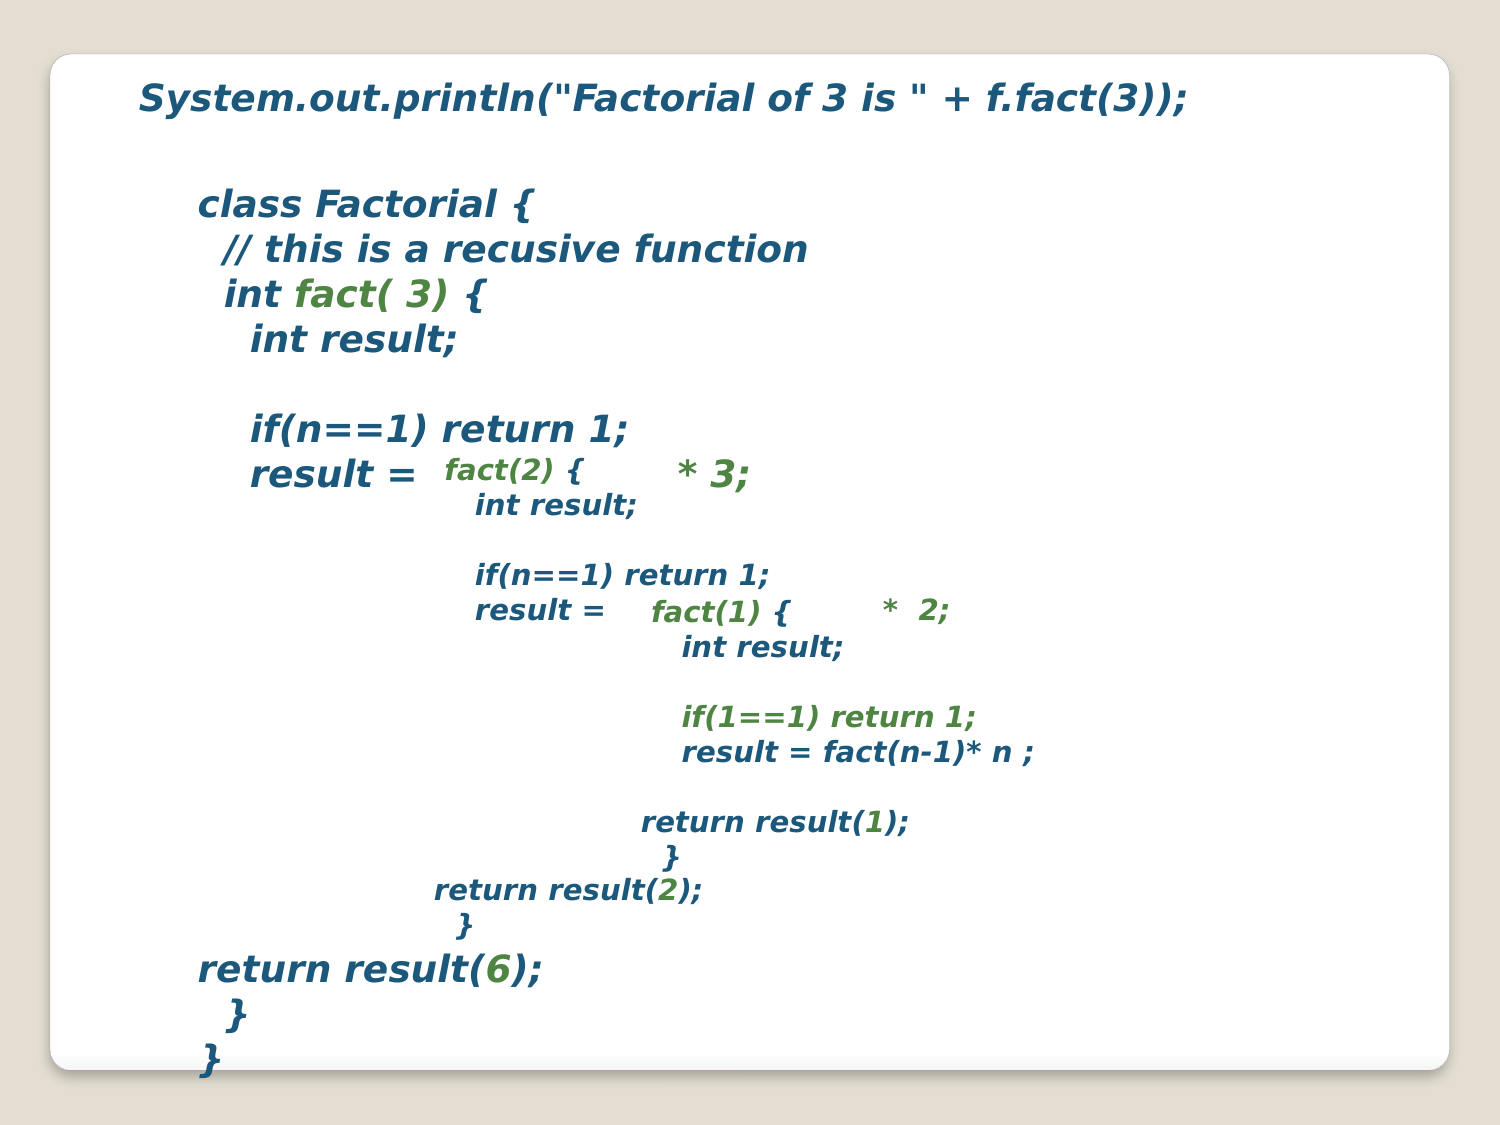

System.out.println("Factorial of 3 is " + f.fact(3));
class Factorial {
  // this is a recusive function
  int fact( 3) {
    int result;

    if(n==1) return 1;
    result =                    * 3;

return result(6);
  }
}
 fact(2) {
    int result;

    if(n==1) return 1;
    result =                           *  2;

return result(2);
  }
 fact(1) {
    int result;

    if(1==1) return 1;
    result = fact(n-1)* n ;

return result(1);
  }